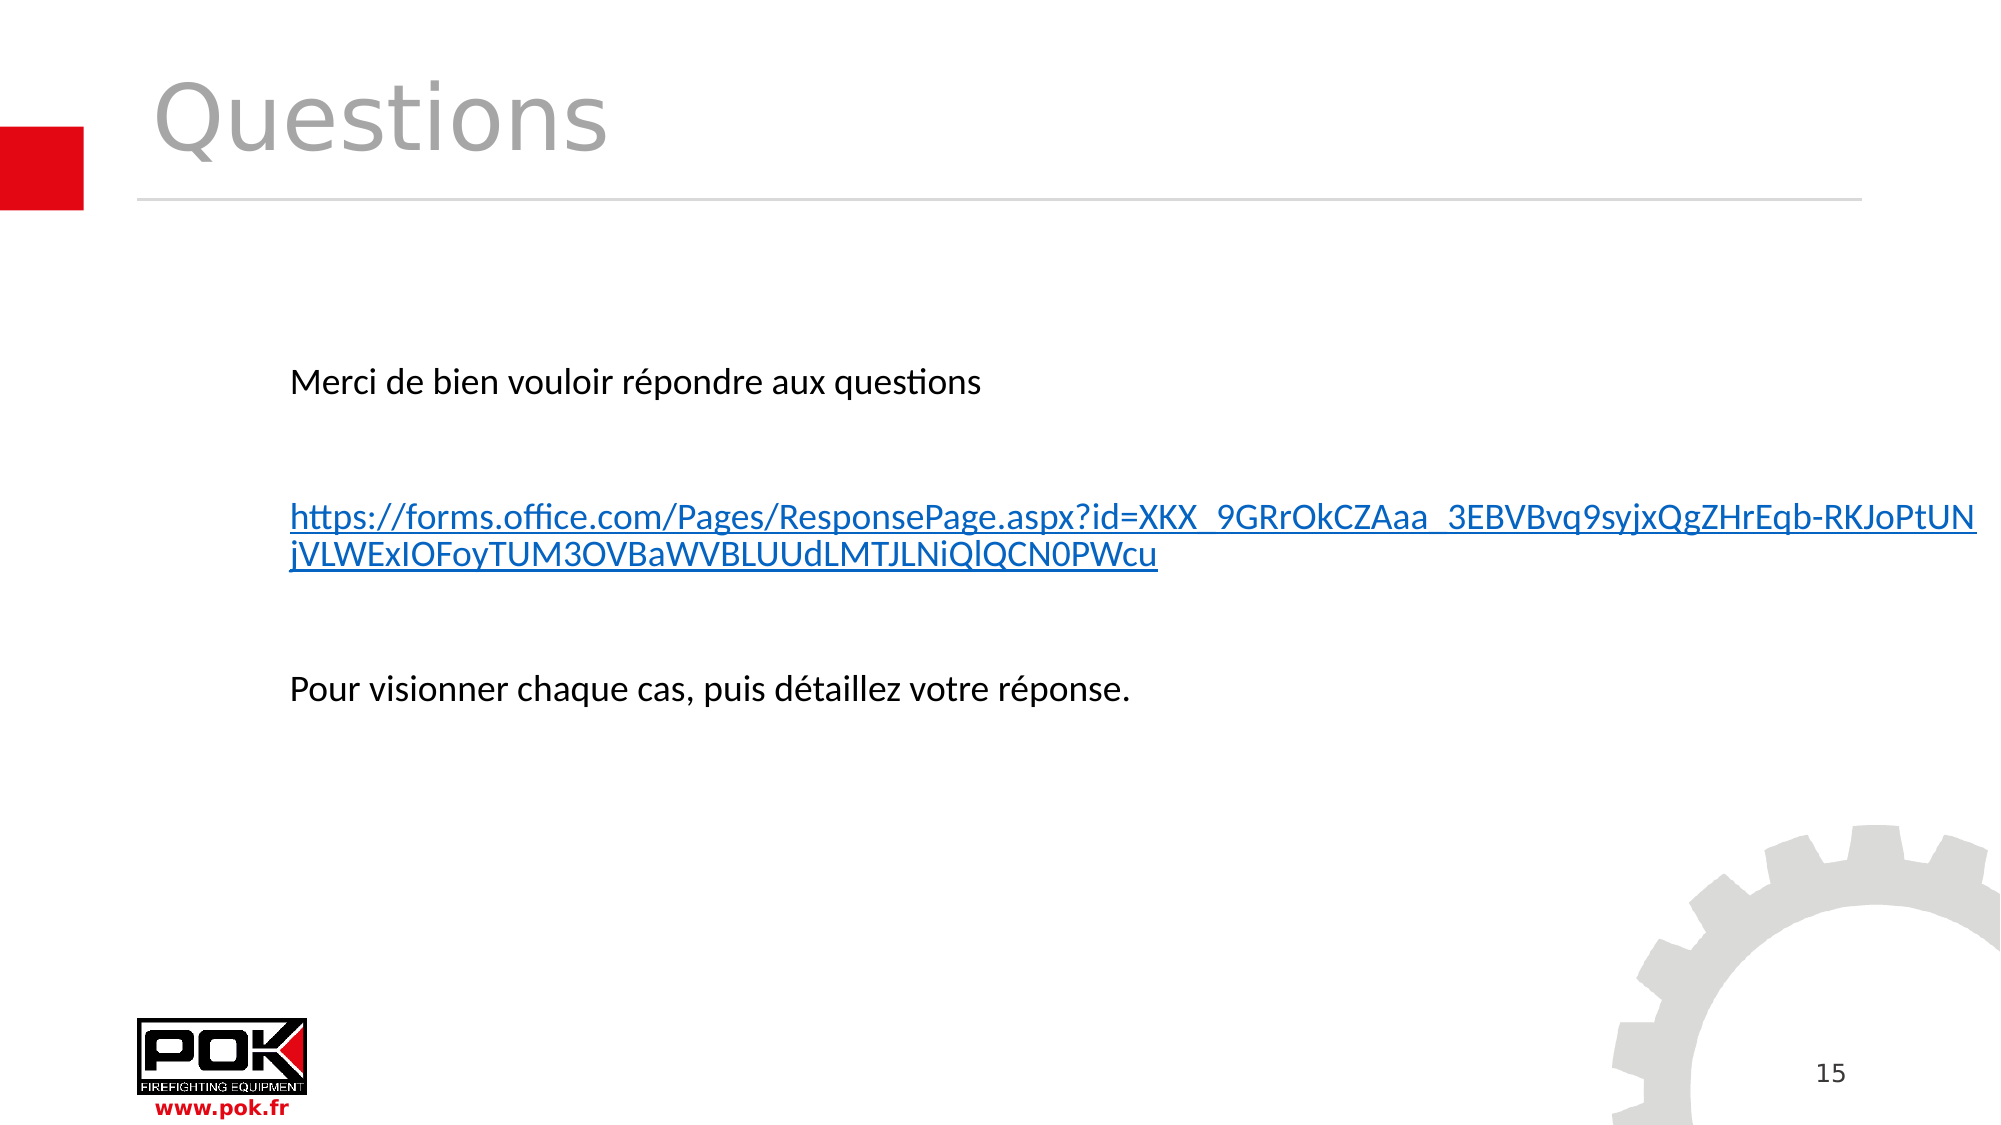

# Questions
Merci de bien vouloir répondre aux questions

https://forms.office.com/Pages/ResponsePage.aspx?id=XKX_9GRrOkCZAaa_3EBVBvq9syjxQgZHrEqb-RKJoPtUNjVLWExIOFoyTUM3OVBaWVBLUUdLMTJLNiQlQCN0PWcu

Pour visionner chaque cas, puis détaillez votre réponse.
15